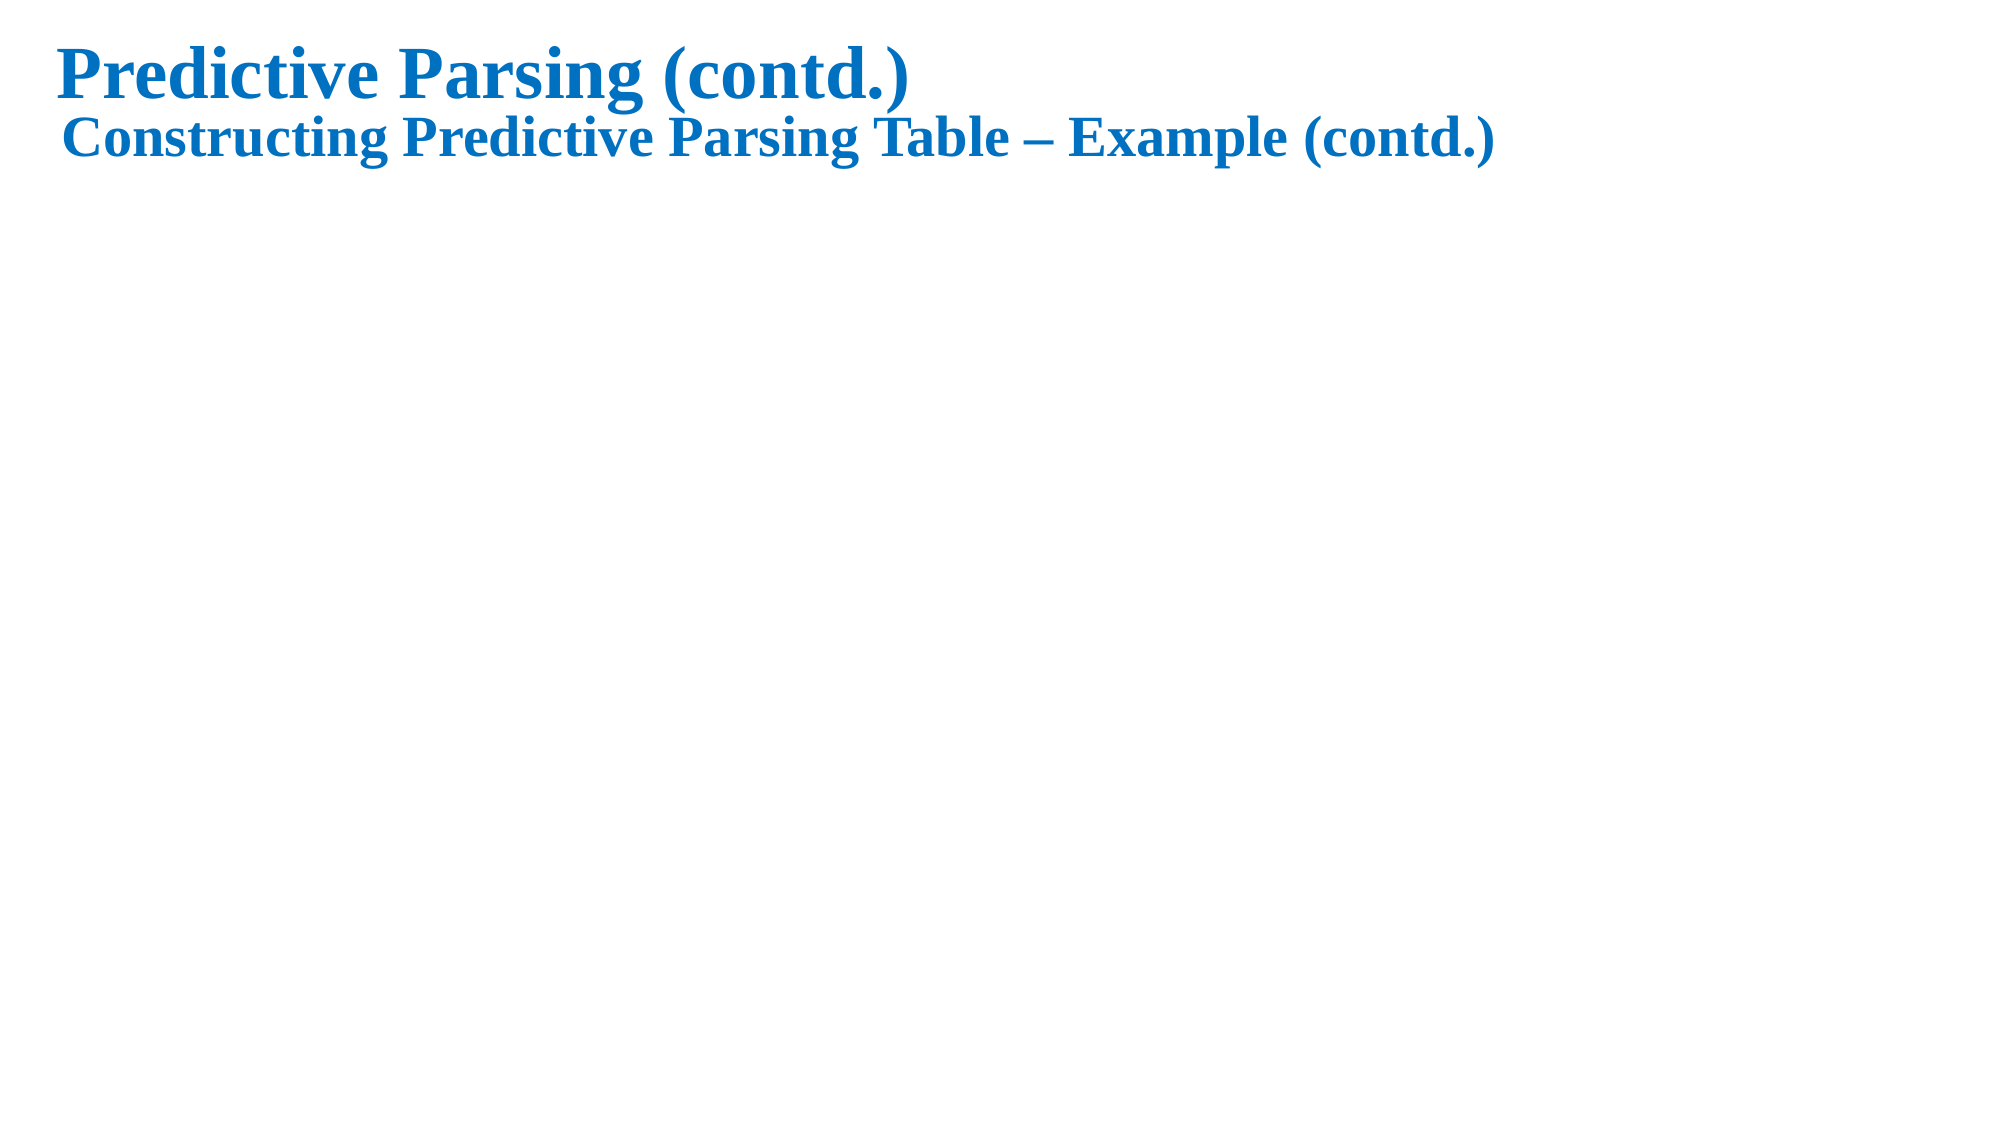

Predictive Parsing (contd.)
# Constructing Predictive Parsing Table – Example (contd.)